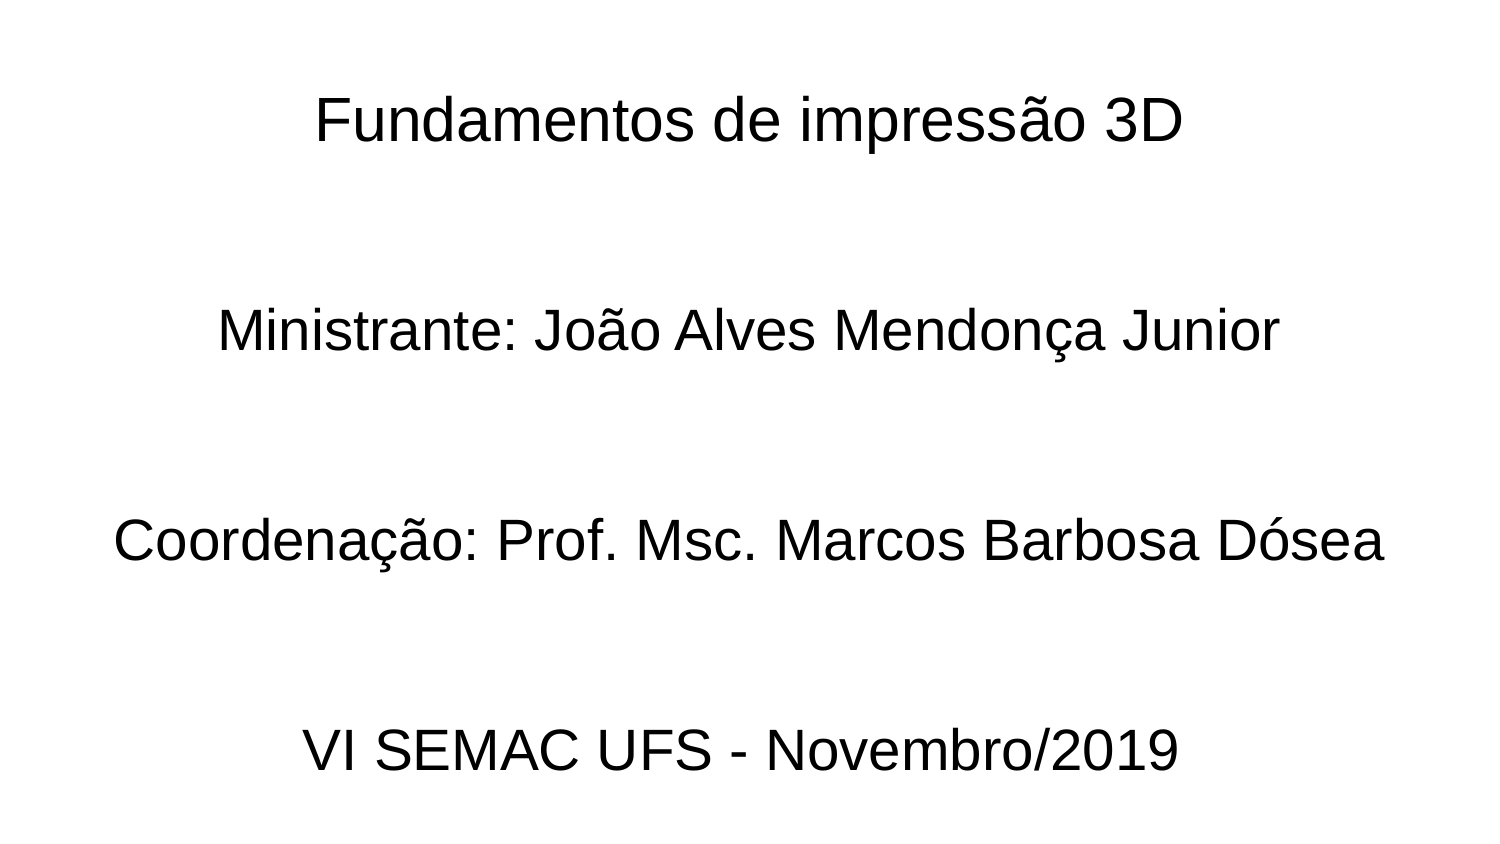

# Fundamentos de impressão 3D

Ministrante: João Alves Mendonça Junior

Coordenação: Prof. Msc. Marcos Barbosa Dósea

VI SEMAC UFS - Novembro/2019